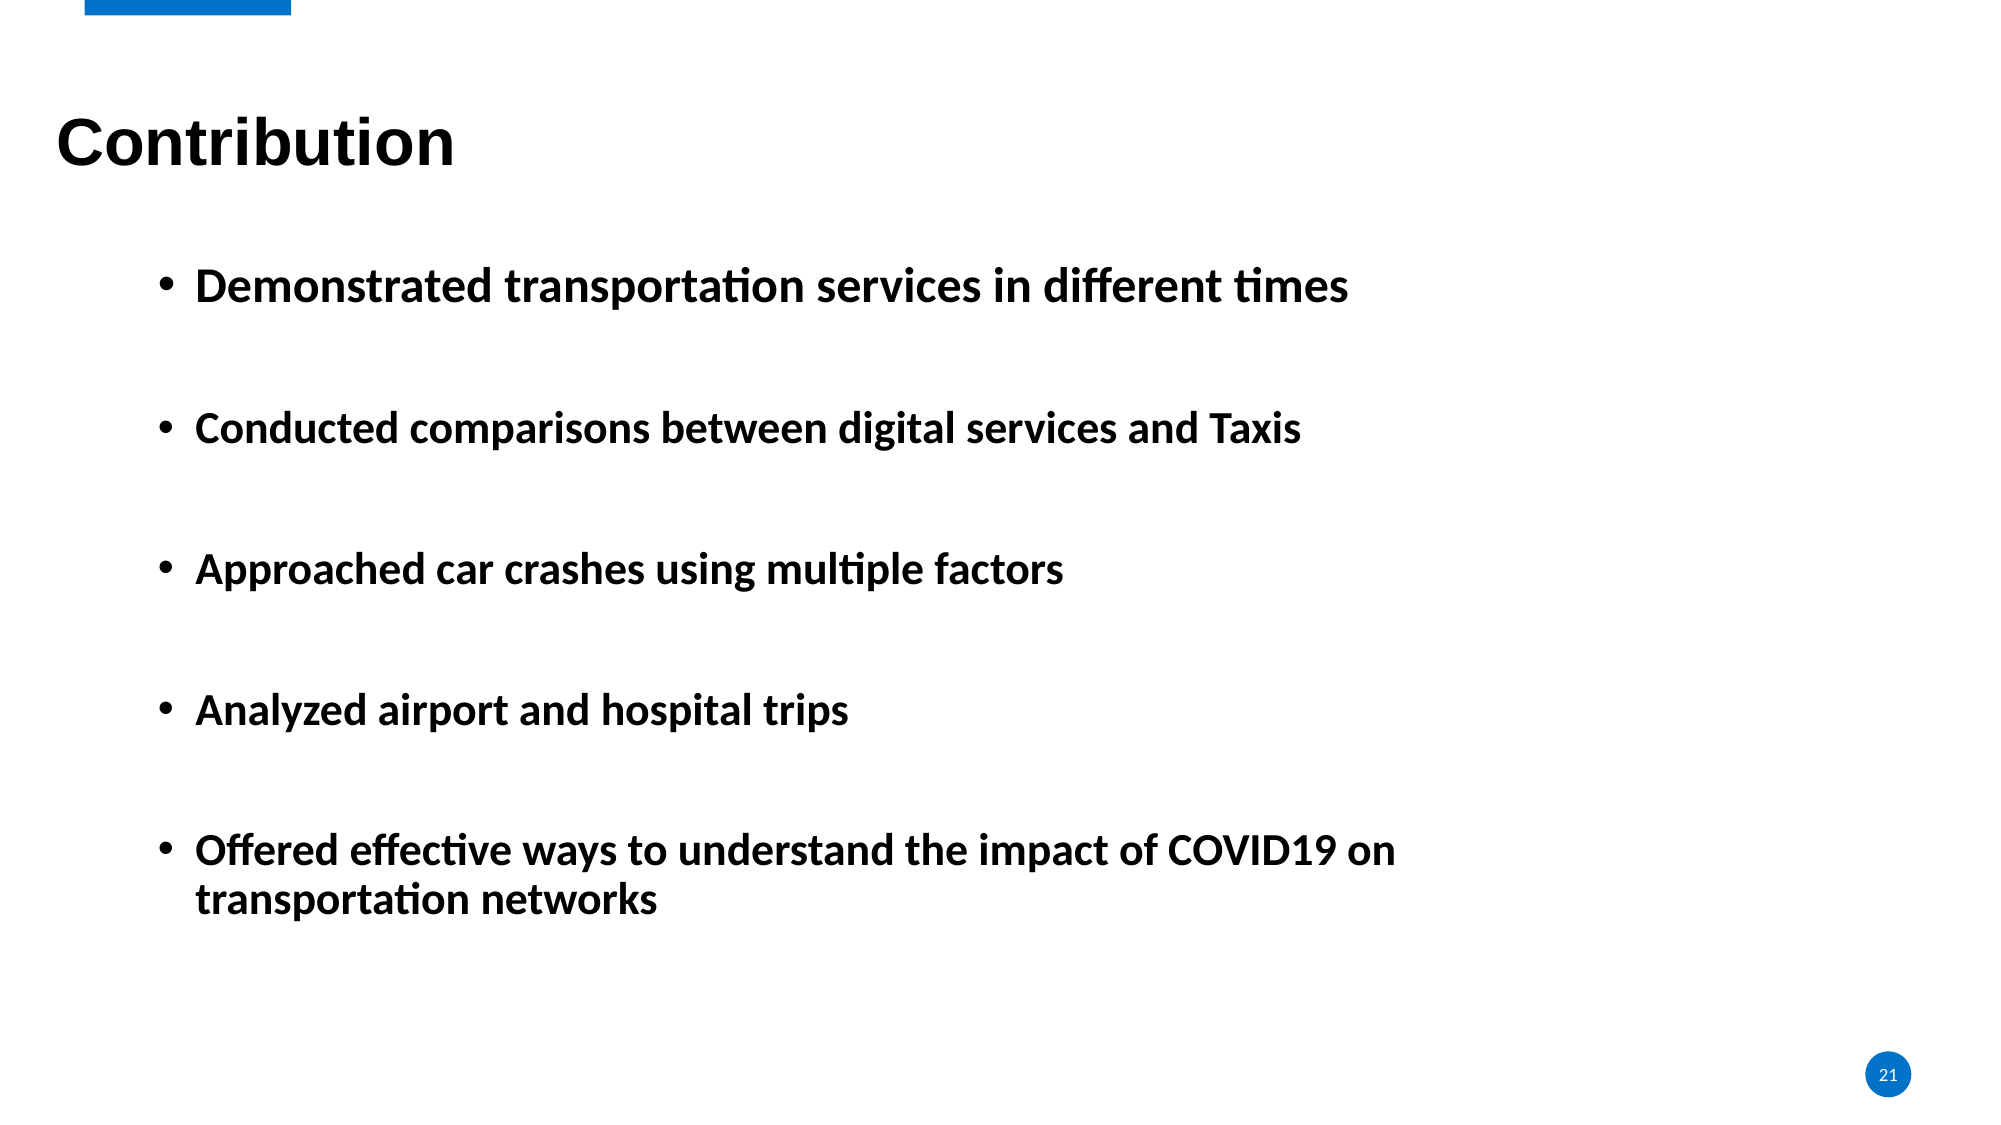

Contribution
Demonstrated transportation services in different times

Conducted comparisons between digital services and Taxis

Approached car crashes using multiple factors

Analyzed airport and hospital trips

Offered effective ways to understand the impact of COVID19 on transportation networks

21